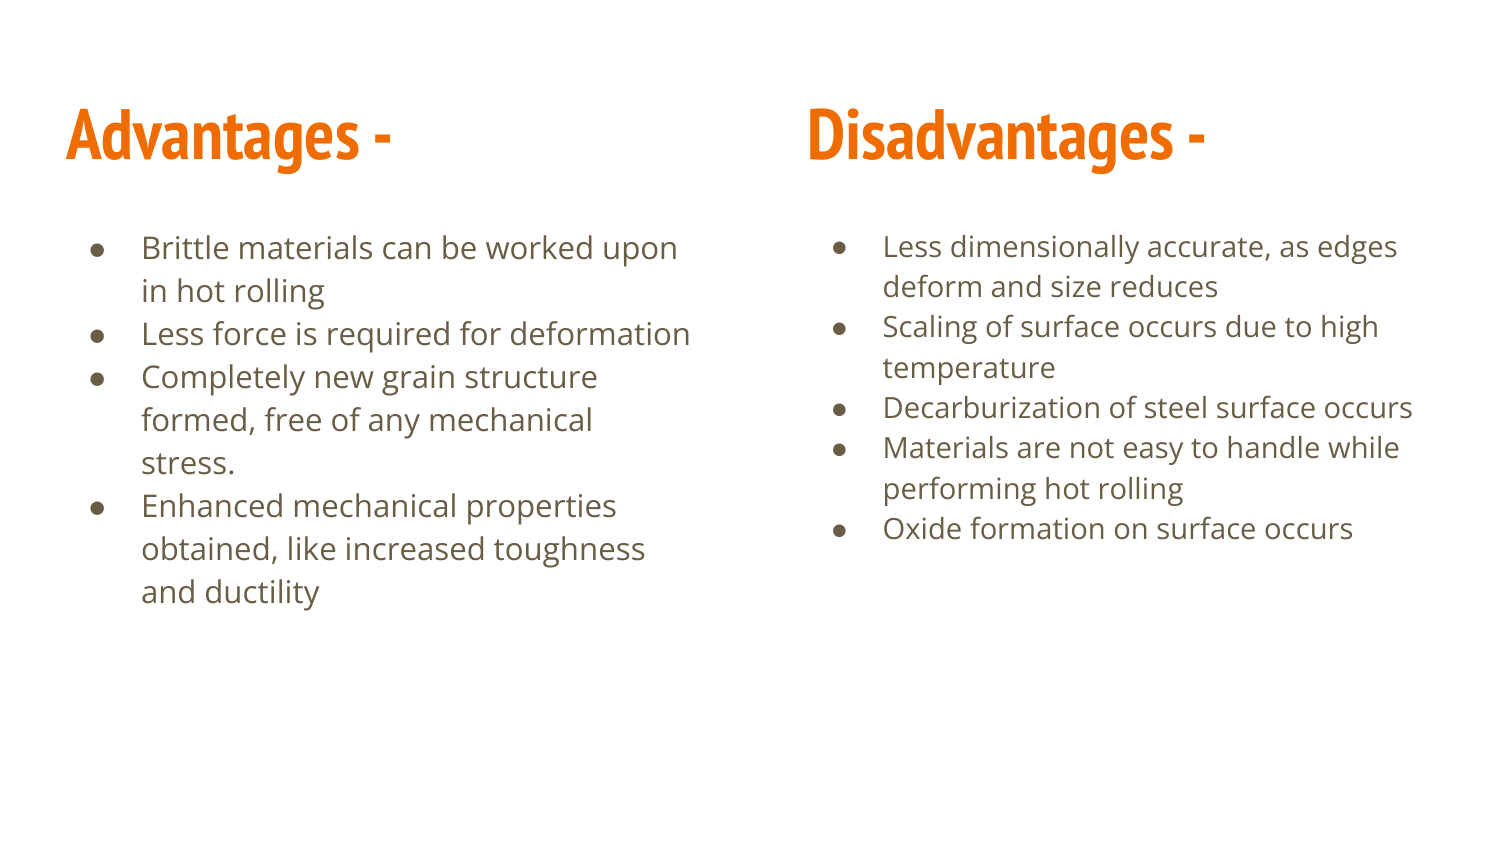

# Advantages -
Disadvantages -
Brittle materials can be worked upon in hot rolling
Less force is required for deformation
Completely new grain structure formed, free of any mechanical stress.
Enhanced mechanical properties obtained, like increased toughness and ductility
Less dimensionally accurate, as edges deform and size reduces
Scaling of surface occurs due to high temperature
Decarburization of steel surface occurs
Materials are not easy to handle while performing hot rolling
Oxide formation on surface occurs